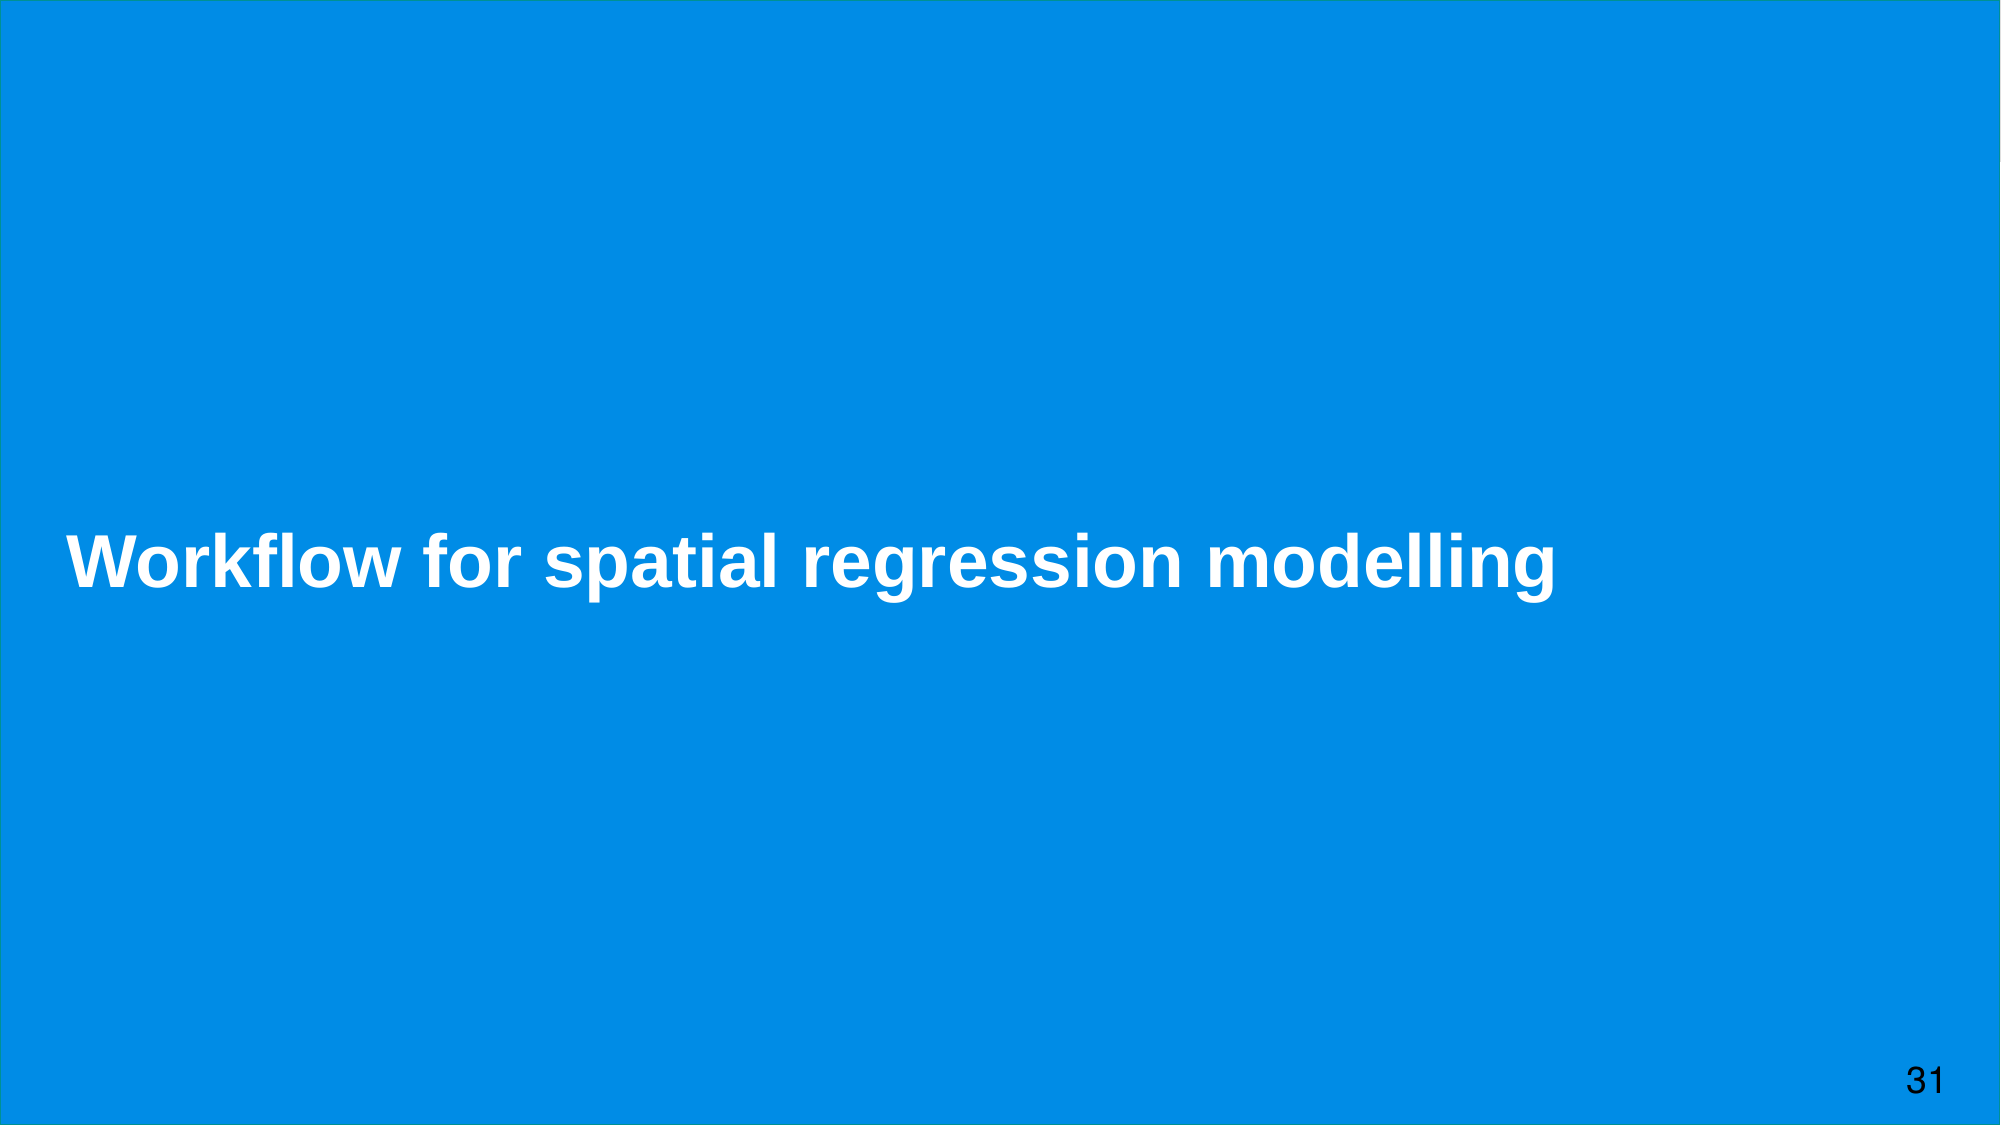

# The Beginning: Introduction to Spatial Analysis and Data Science
Workflow for spatial regression modelling
31